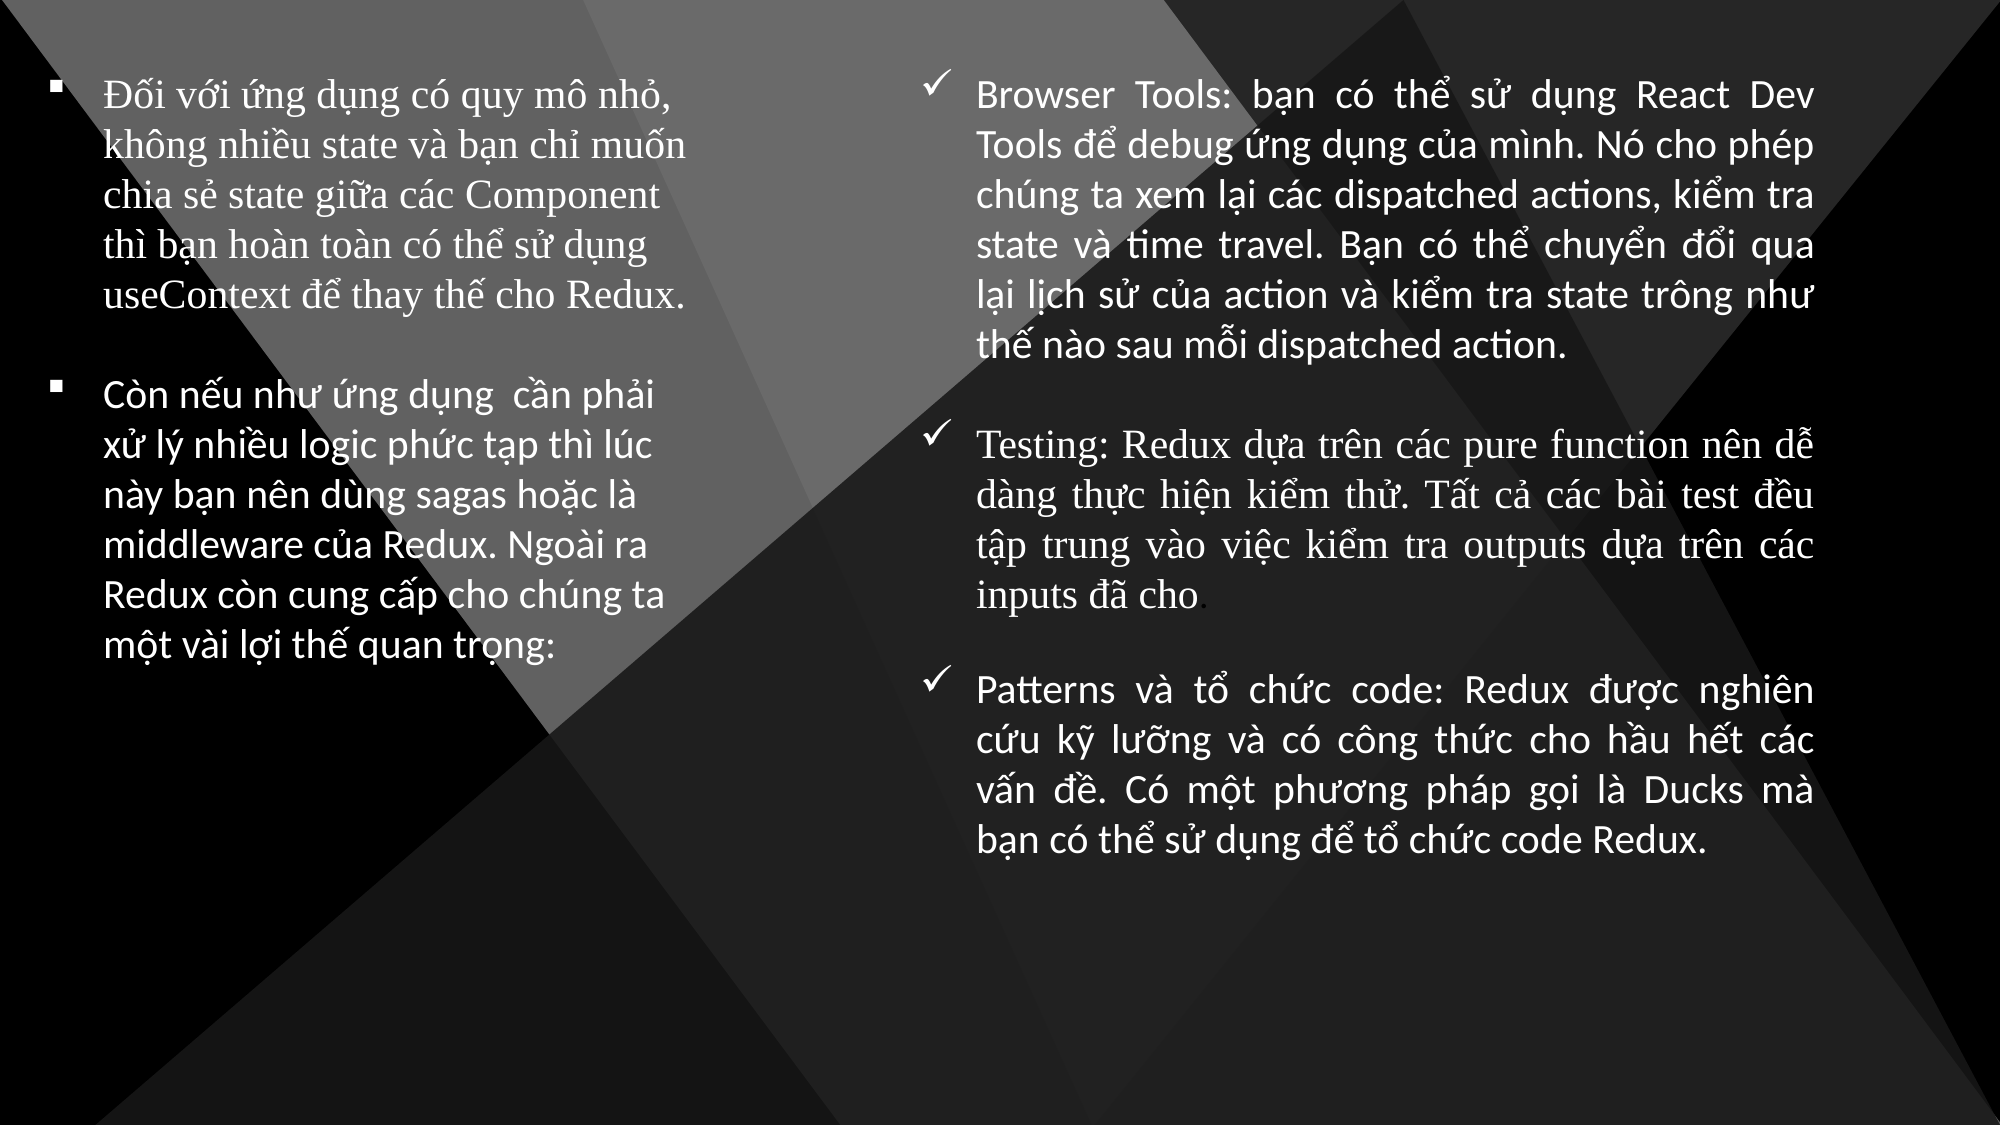

Đối với ứng dụng có quy mô nhỏ, không nhiều state và bạn chỉ muốn chia sẻ state giữa các Component thì bạn hoàn toàn có thể sử dụng useContext để thay thế cho Redux.

Còn nếu như ứng dụng  cần phải xử lý nhiều logic phức tạp thì lúc này bạn nên dùng sagas hoặc là middleware của Redux. Ngoài ra Redux còn cung cấp cho chúng ta một vài lợi thế quan trọng:
Browser Tools: bạn có thể sử dụng React Dev Tools để debug ứng dụng của mình. Nó cho phép chúng ta xem lại các dispatched actions, kiểm tra state và time travel. Bạn có thể chuyển đổi qua lại lịch sử của action và kiểm tra state trông như thế nào sau mỗi dispatched action.

Testing: Redux dựa trên các pure function nên dễ dàng thực hiện kiểm thử. Tất cả các bài test đều tập trung vào việc kiểm tra outputs dựa trên các inputs đã cho.

Patterns và tổ chức code: Redux được nghiên cứu kỹ lưỡng và có công thức cho hầu hết các vấn đề. Có một phương pháp gọi là Ducks mà bạn có thể sử dụng để tổ chức code Redux.